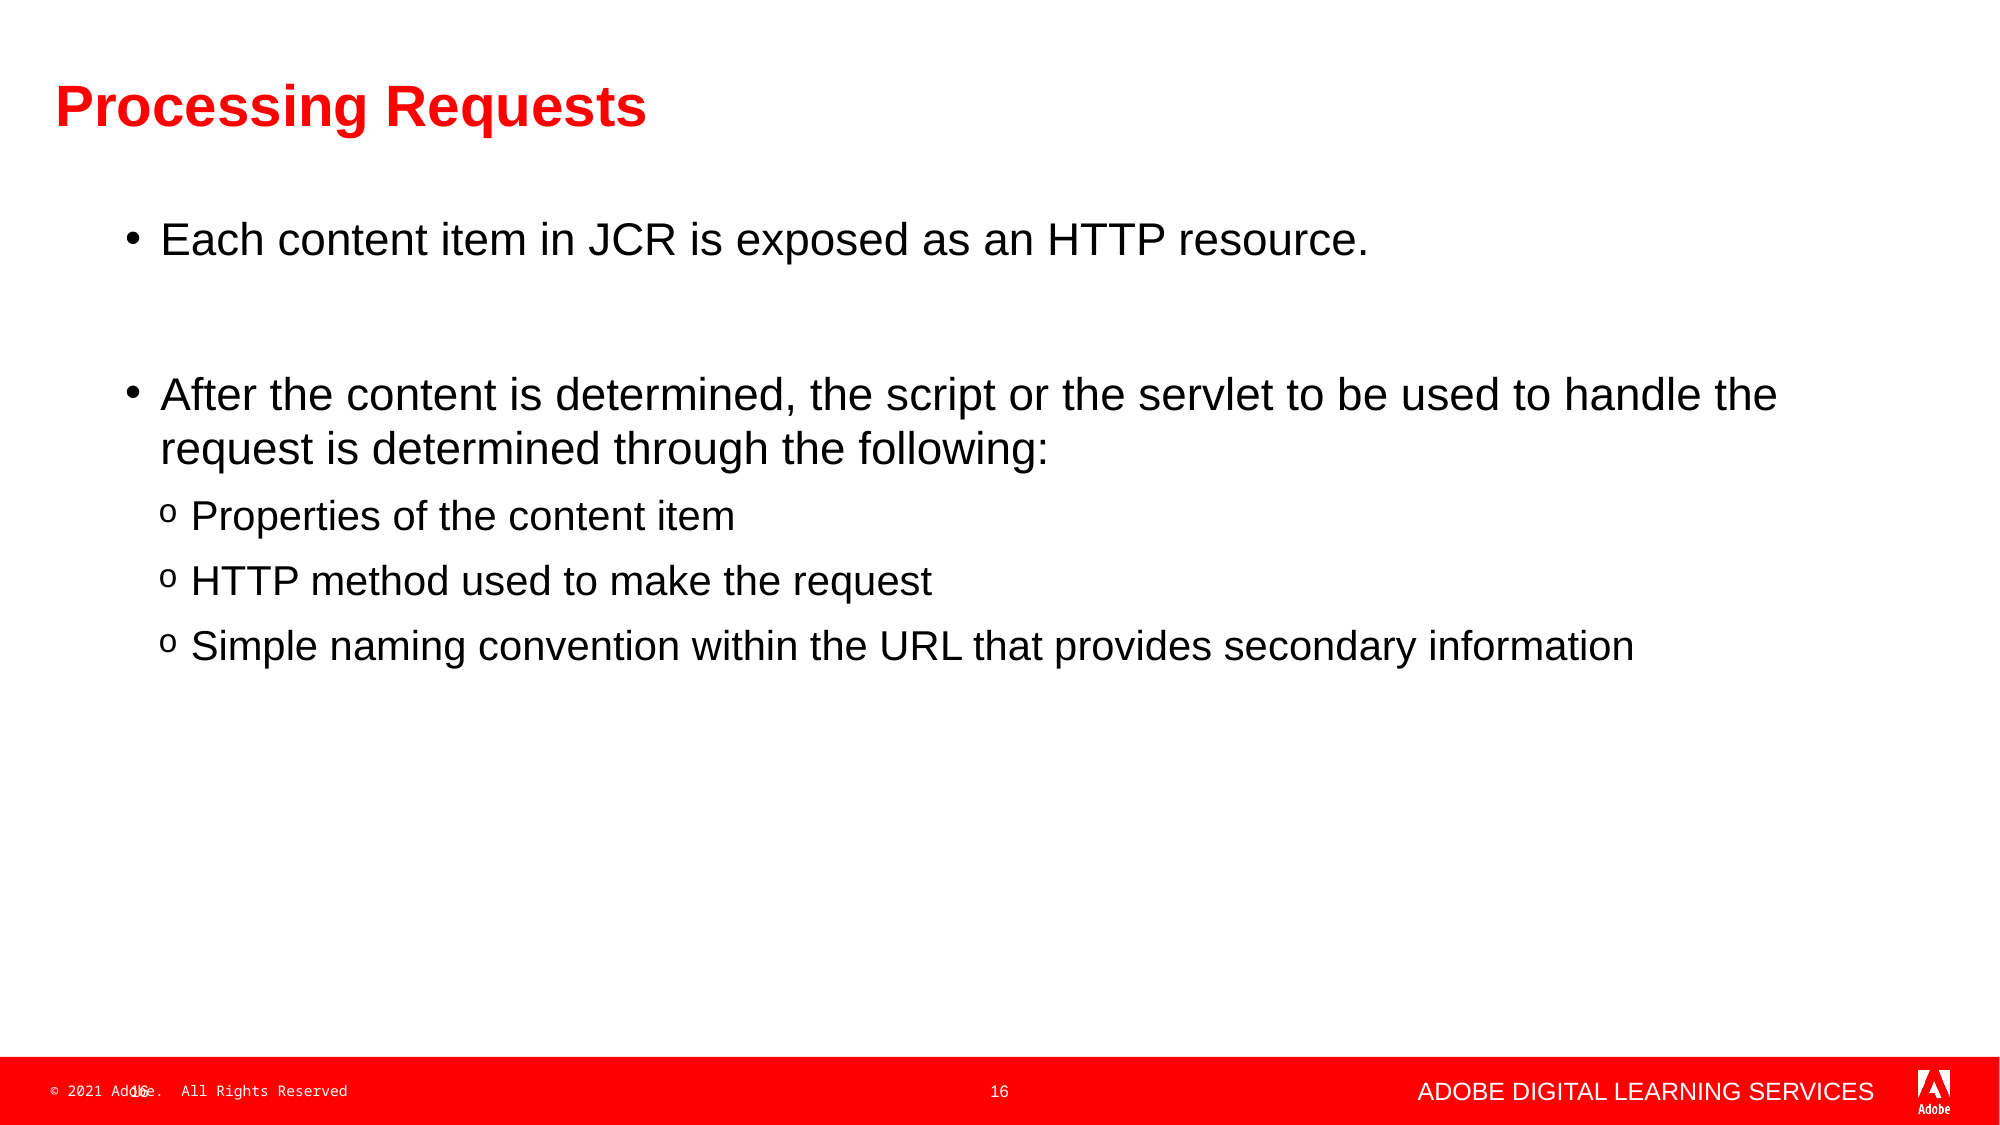

# Processing Requests
Each content item in JCR is exposed as an HTTP resource.

After the content is determined, the script or the servlet to be used to handle the request is determined through the following:
Properties of the content item
HTTP method used to make the request
Simple naming convention within the URL that provides secondary information

16